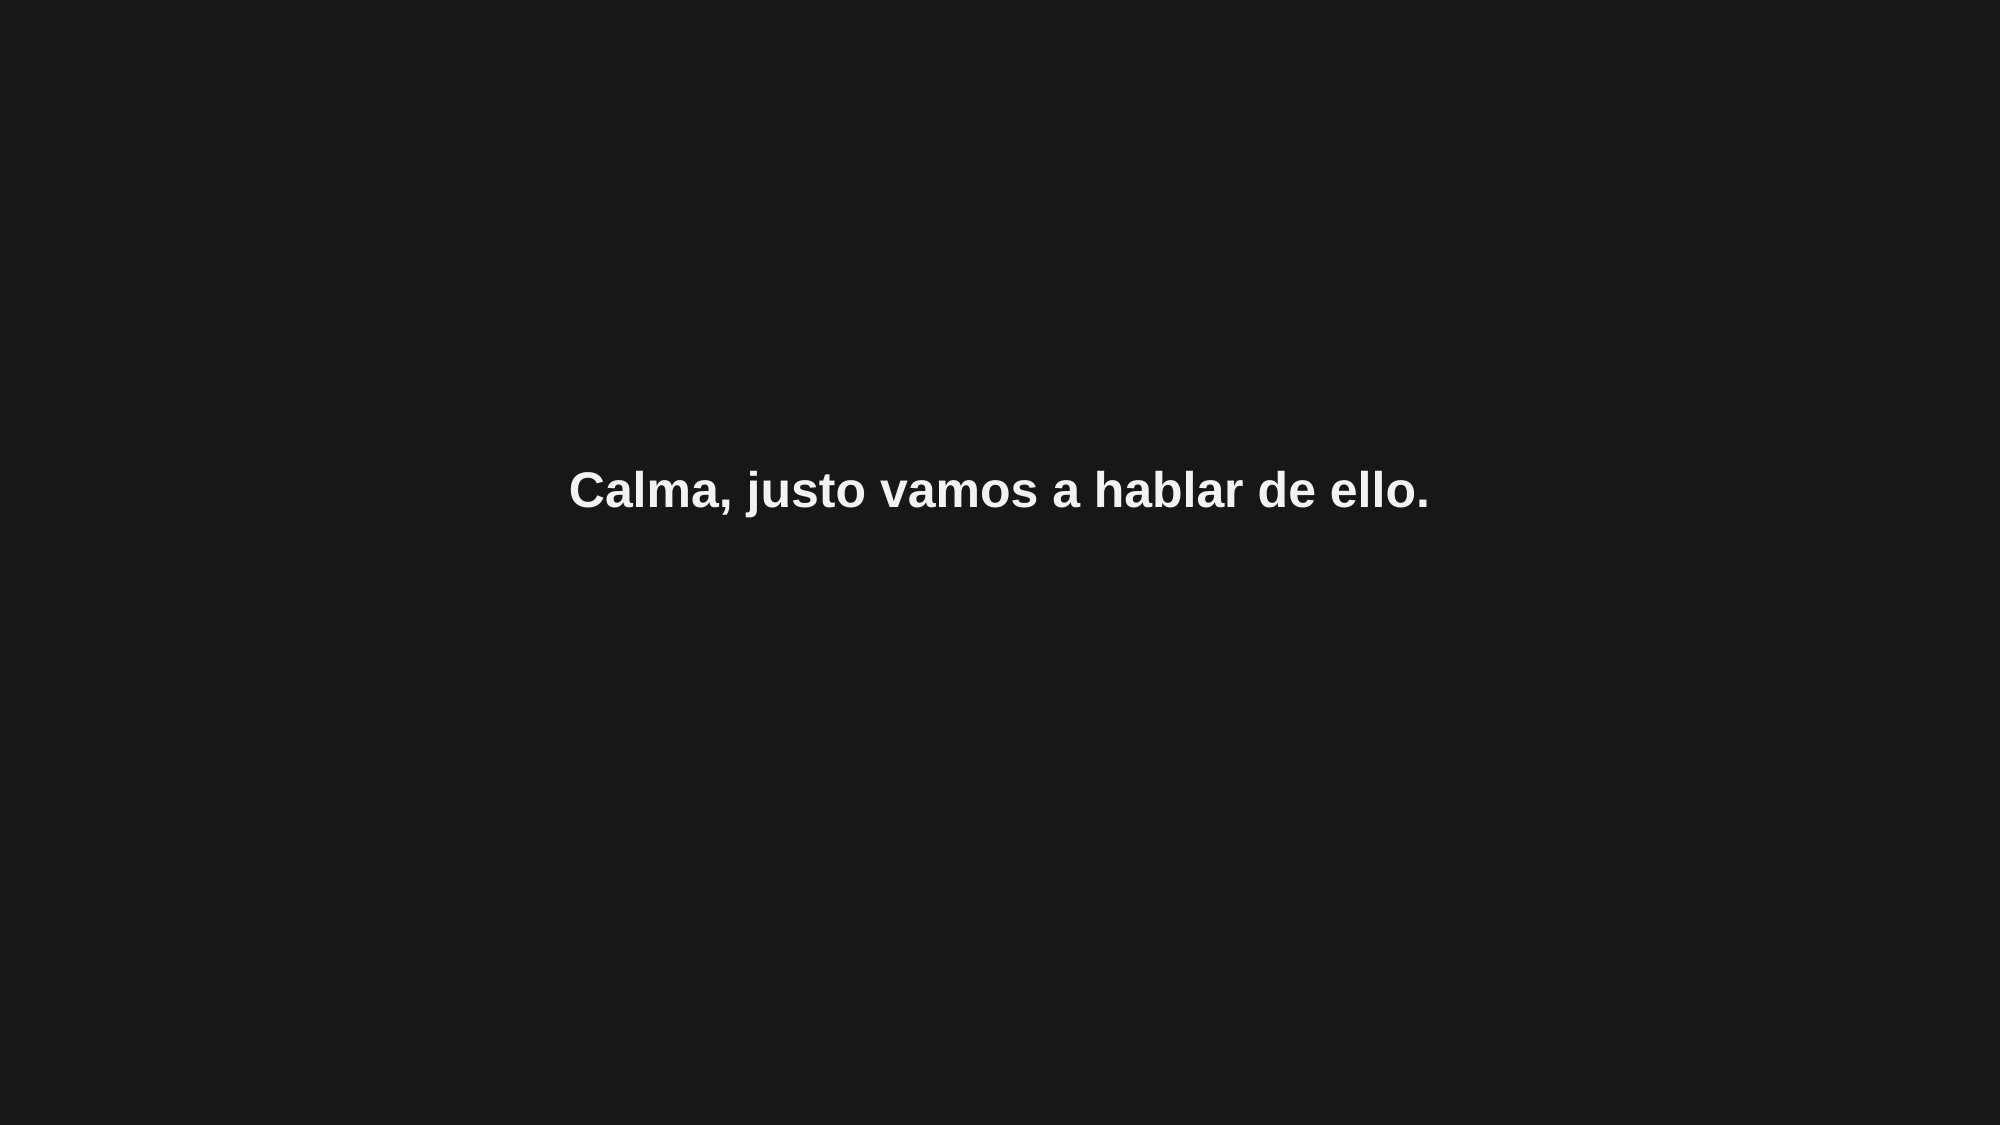

Calma, justo vamos a hablar de ello.